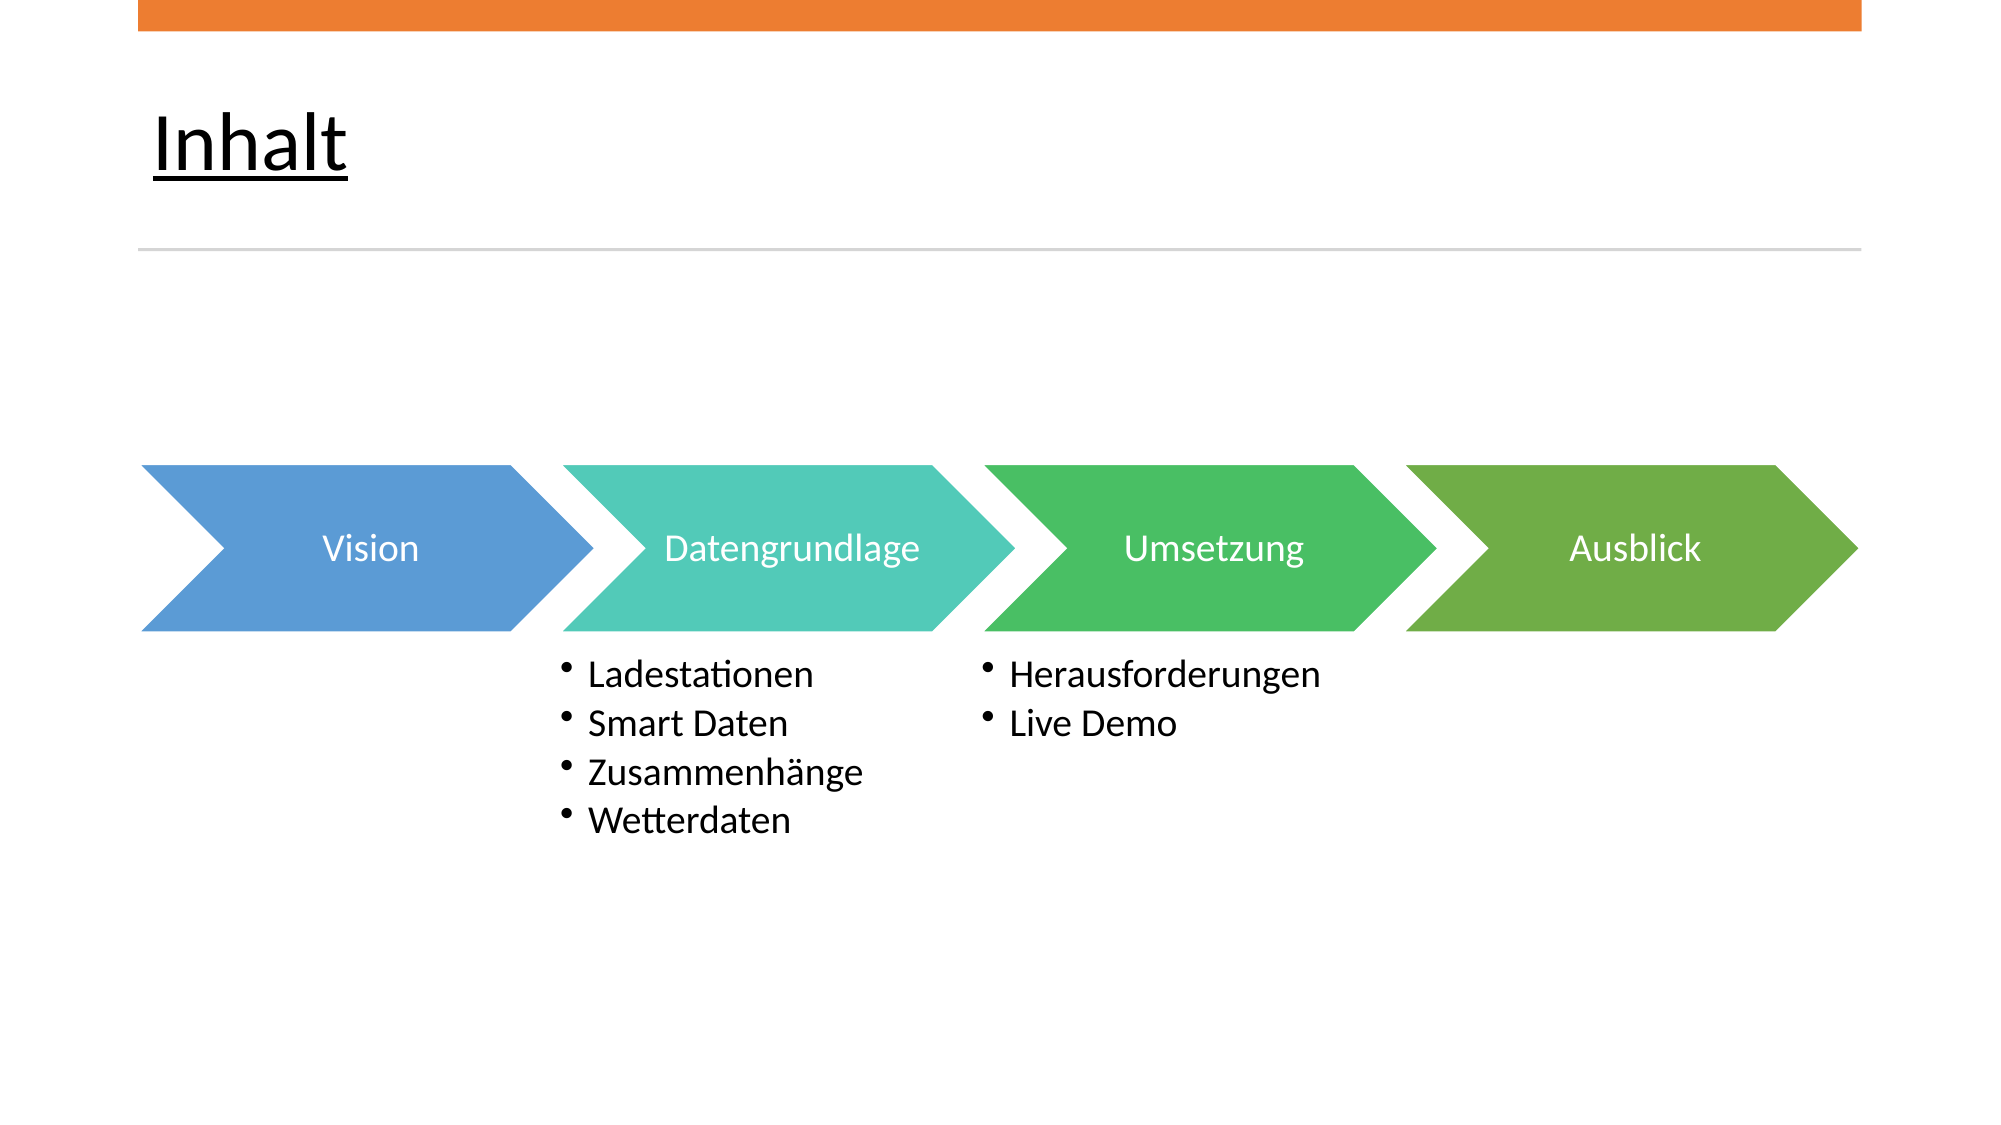

# Inhalt

Vision
Datengrundlage
Ladestationen
Smart Daten
Zusammenhänge
Wetterdaten
Umsetzung
Herausforderungen
Live Demo
Ausblick
2